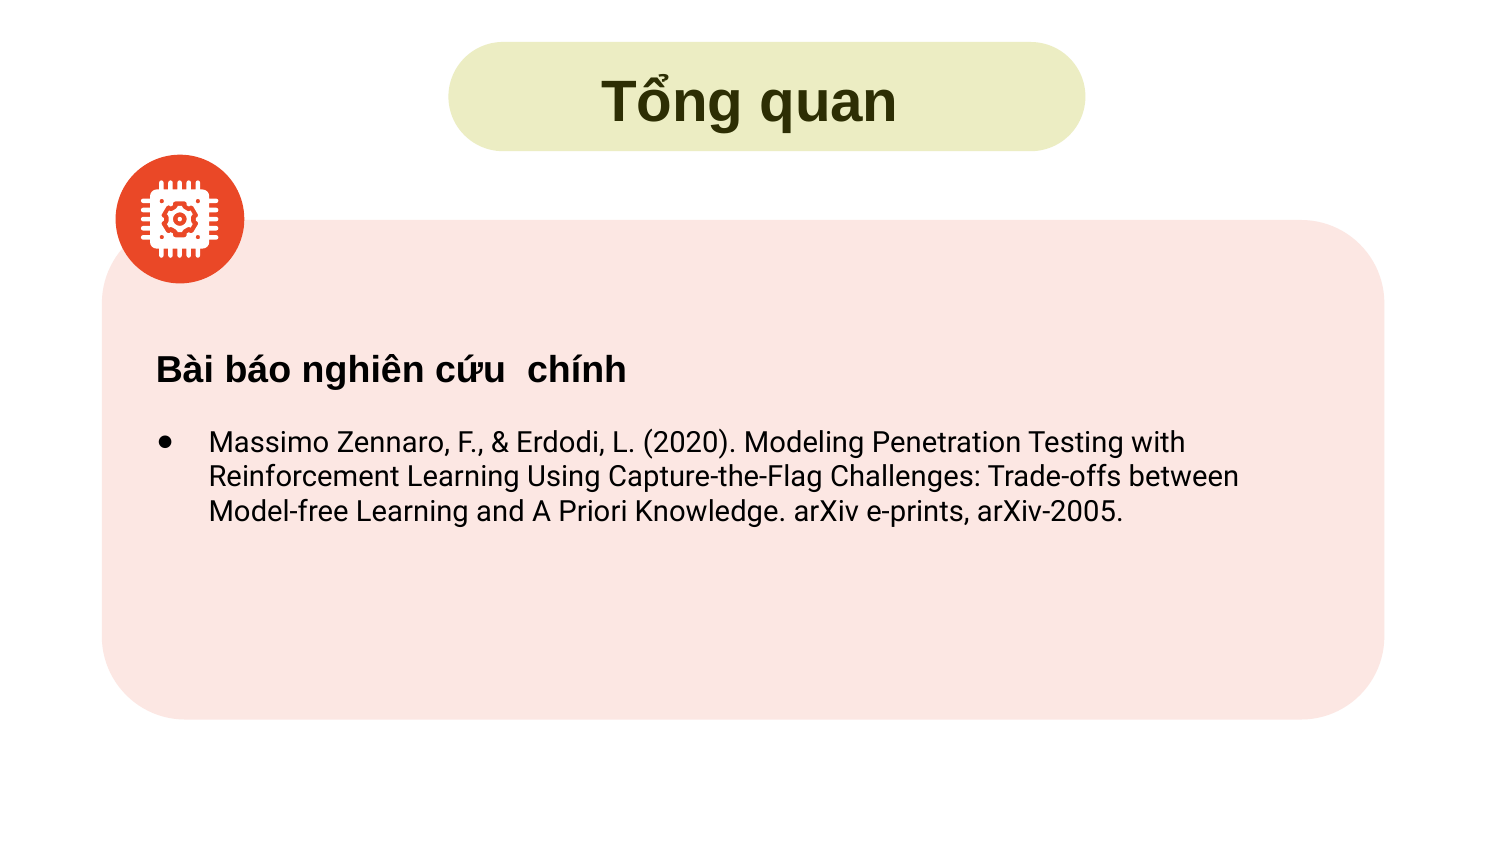

# Tổng quan

Bài báo nghiên cứu  chính
Massimo Zennaro, F., & Erdodi, L. (2020). Modeling Penetration Testing with Reinforcement Learning Using Capture-the-Flag Challenges: Trade-offs between Model-free Learning and A Priori Knowledge. arXiv e-prints, arXiv-2005.